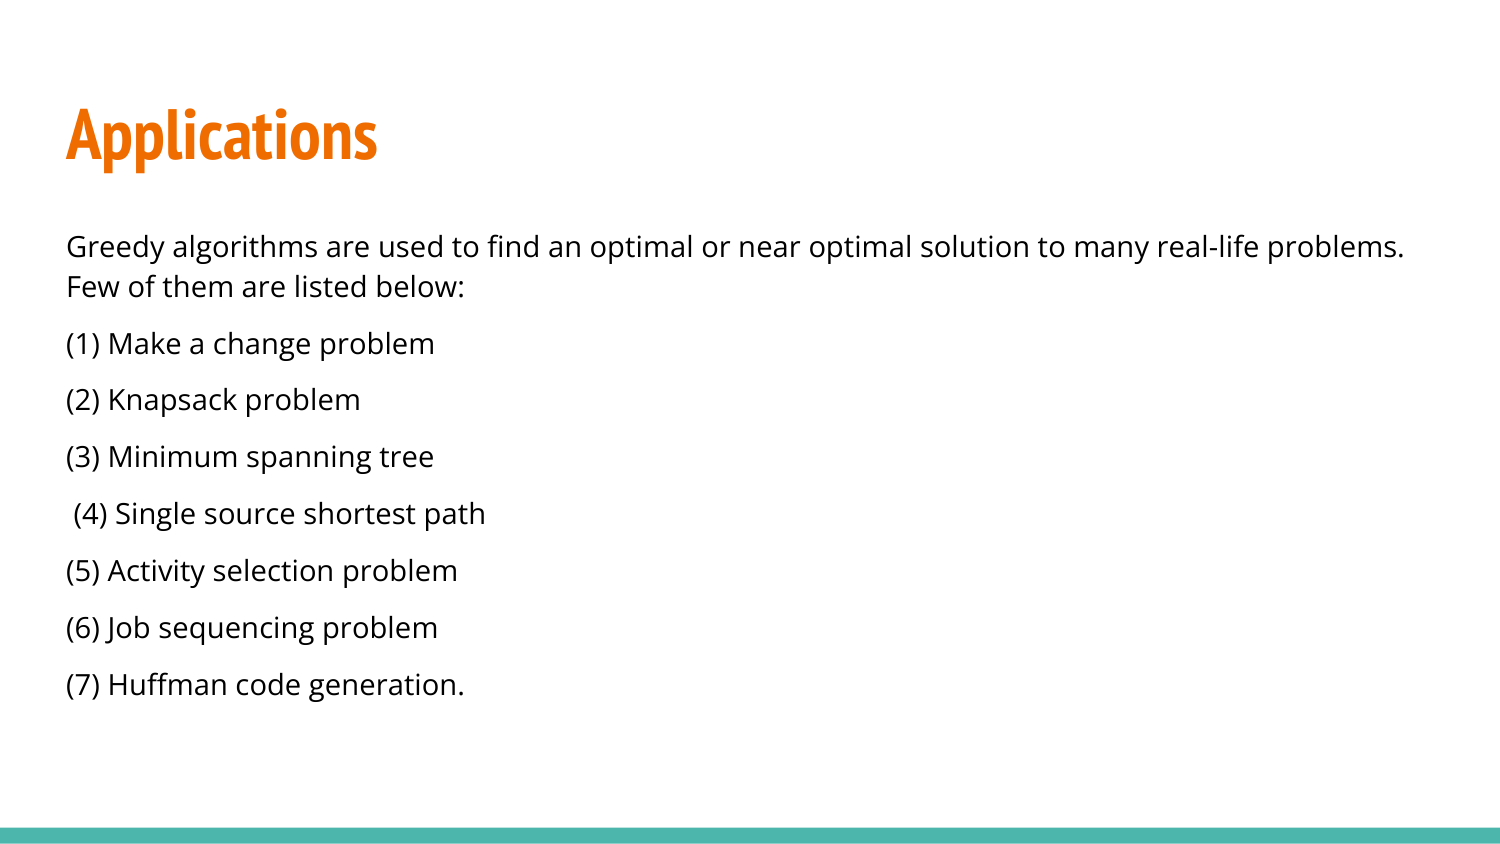

# Applications
Greedy algorithms are used to find an optimal or near optimal solution to many real-life problems. Few of them are listed below:
(1) Make a change problem
(2) Knapsack problem
(3) Minimum spanning tree
 (4) Single source shortest path
(5) Activity selection problem
(6) Job sequencing problem
(7) Huffman code generation.